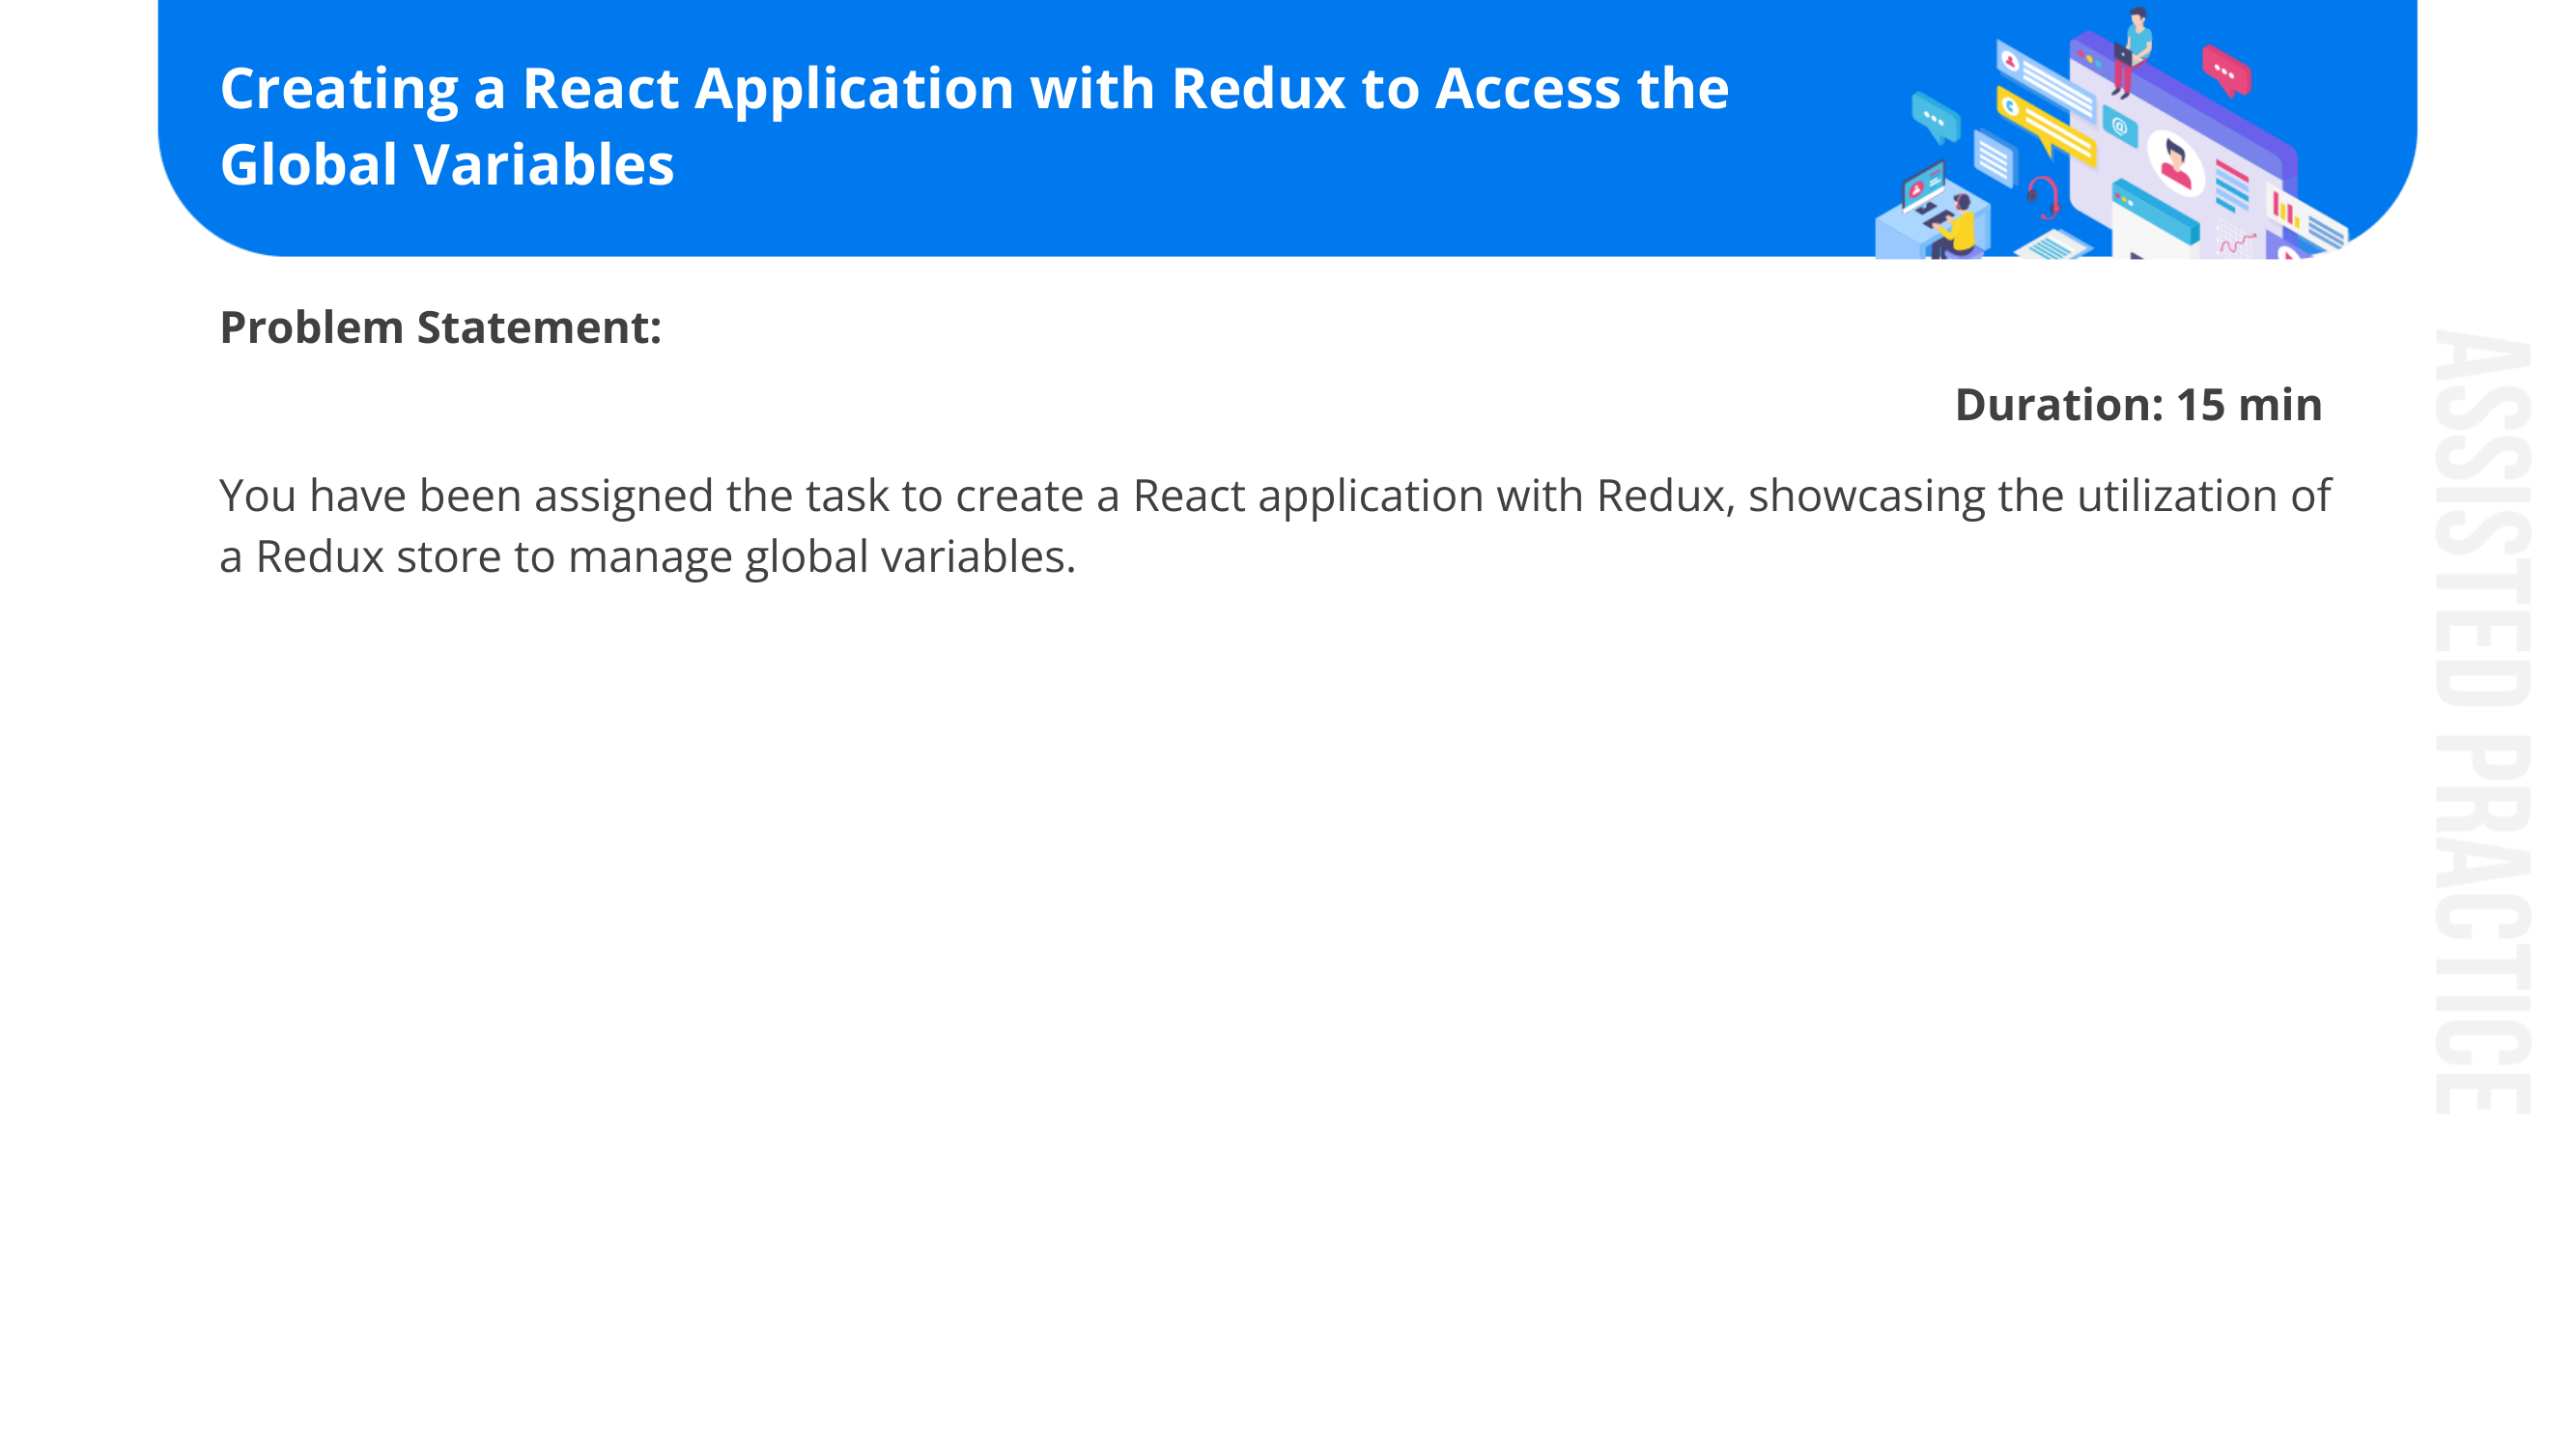

# Creating a React Application with Redux to Access the Global Variables
Problem Statement:​
Duration: 15 min
You have been assigned the task to create a React application with Redux, showcasing the utilization of a Redux store to manage global variables.